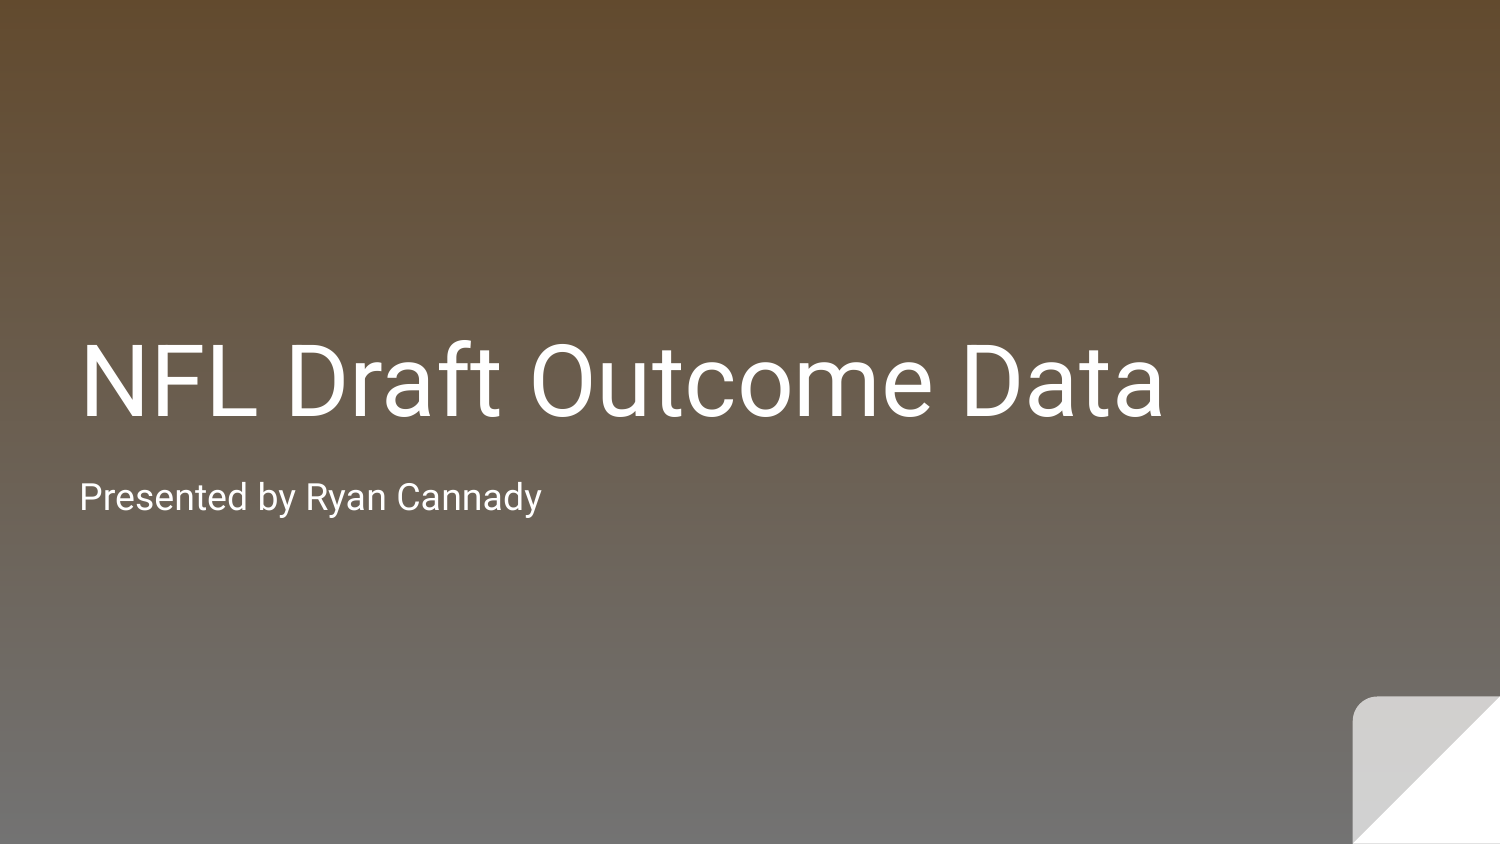

# NFL Draft Outcome Data
Presented by Ryan Cannady